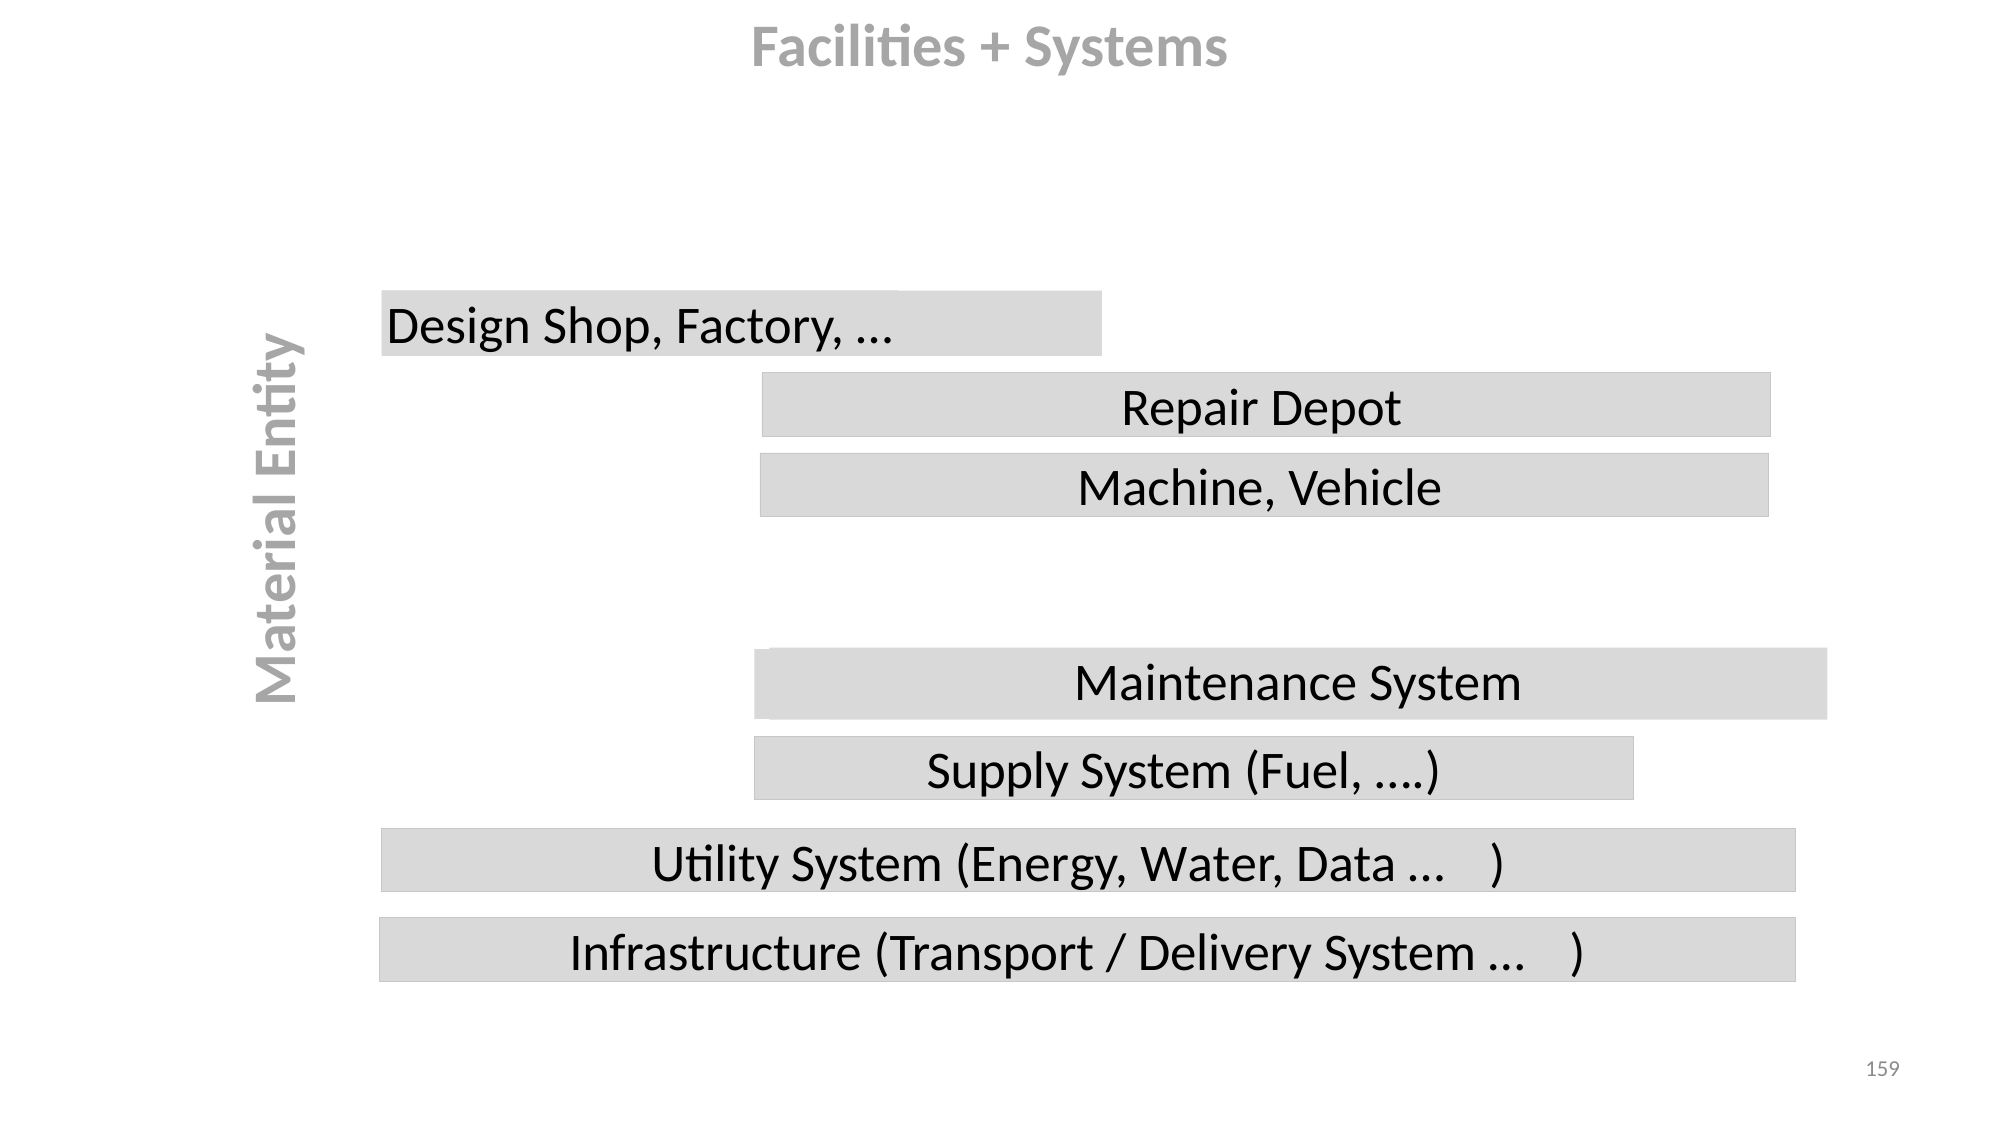

Facilities + Systems
Design Shop, Factory, …

Repair Depot
Machine, Vehicle
Material Entity
Maintenance System

Supply System (Fuel, ….)
Utility System (Energy, Water, Data …   )
Infrastructure (Transport / Delivery System …   )
159